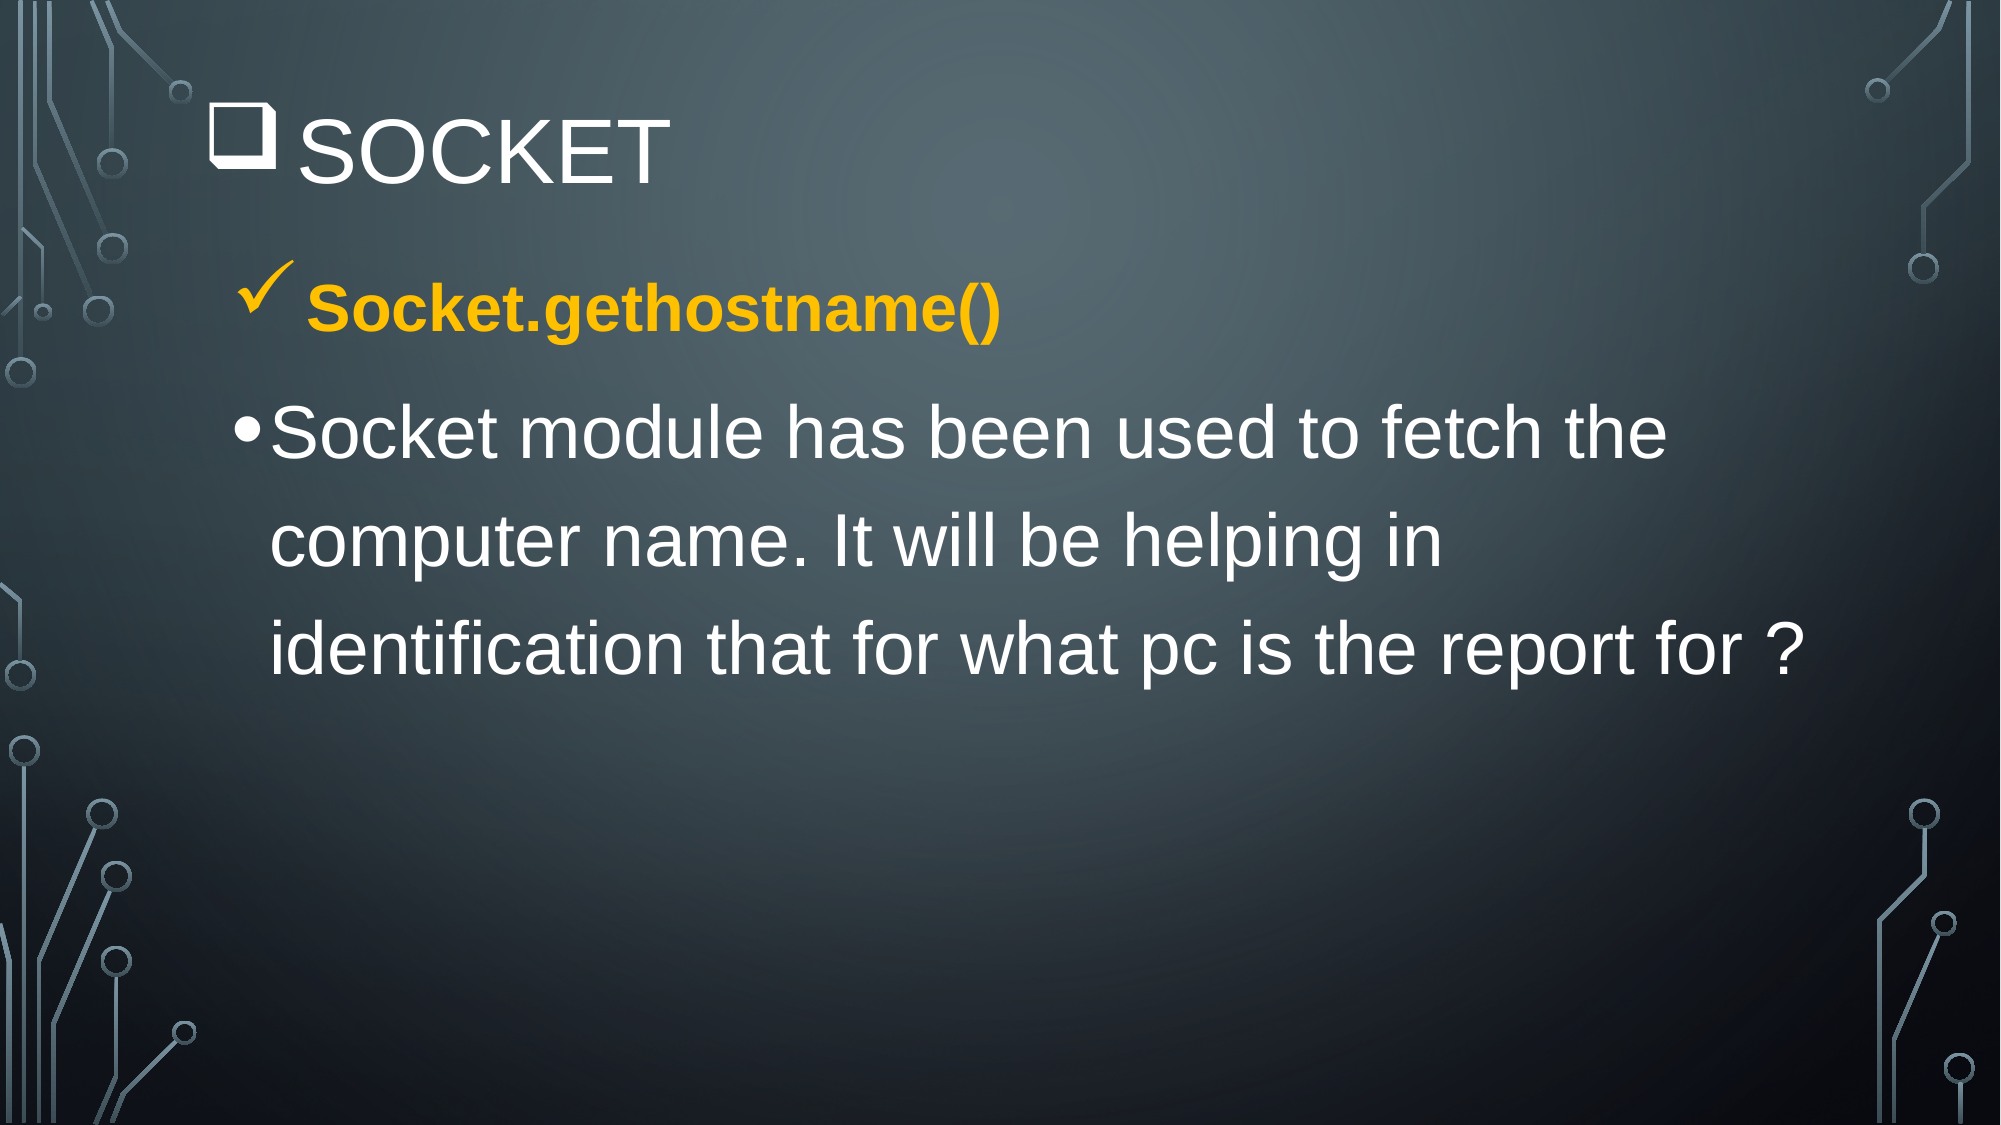

# socket

Socket.gethostname()
Socket module has been used to fetch the computer name. It will be helping in identification that for what pc is the report for ?